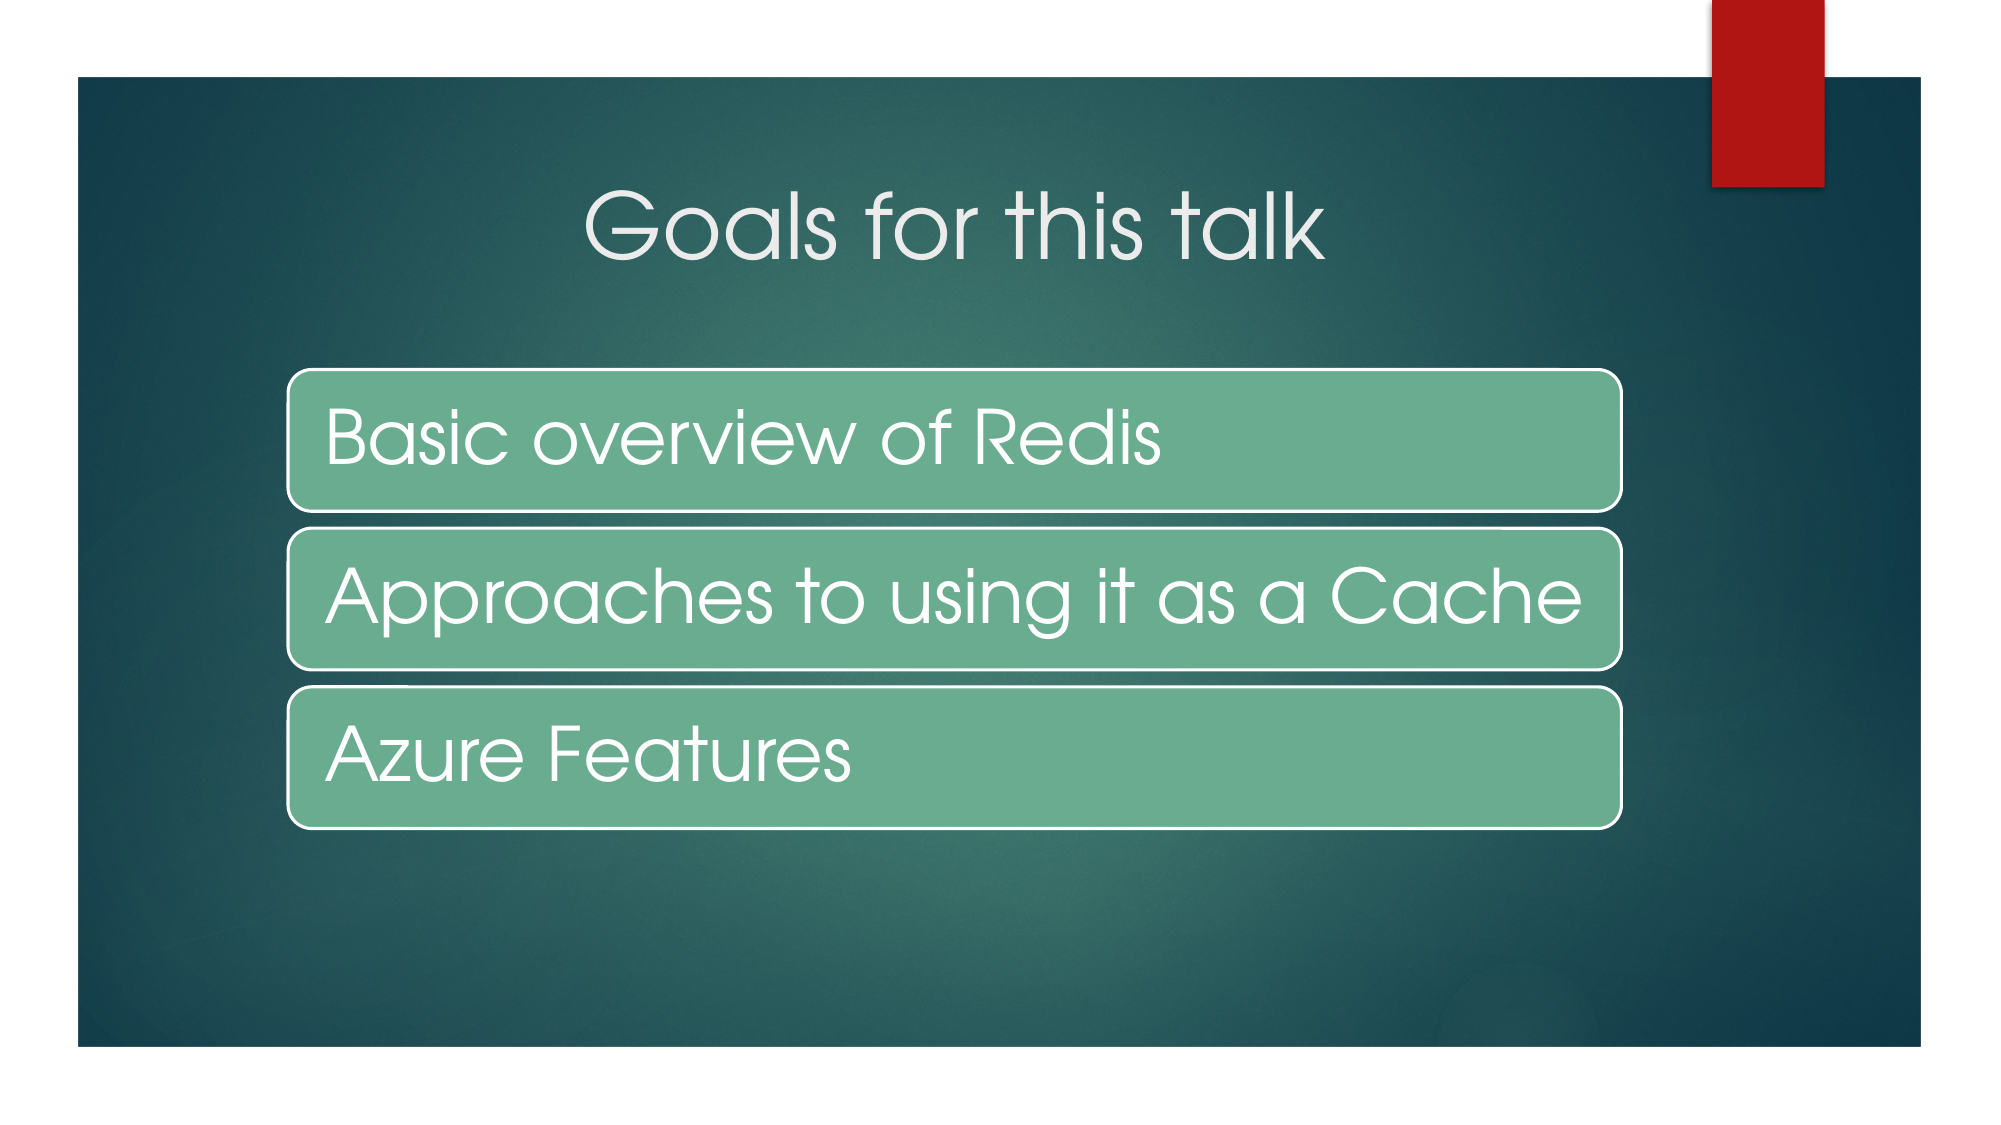

# Goals for this talk
Basic overview of Redis
Approaches to using it as a Cache
Azure Features